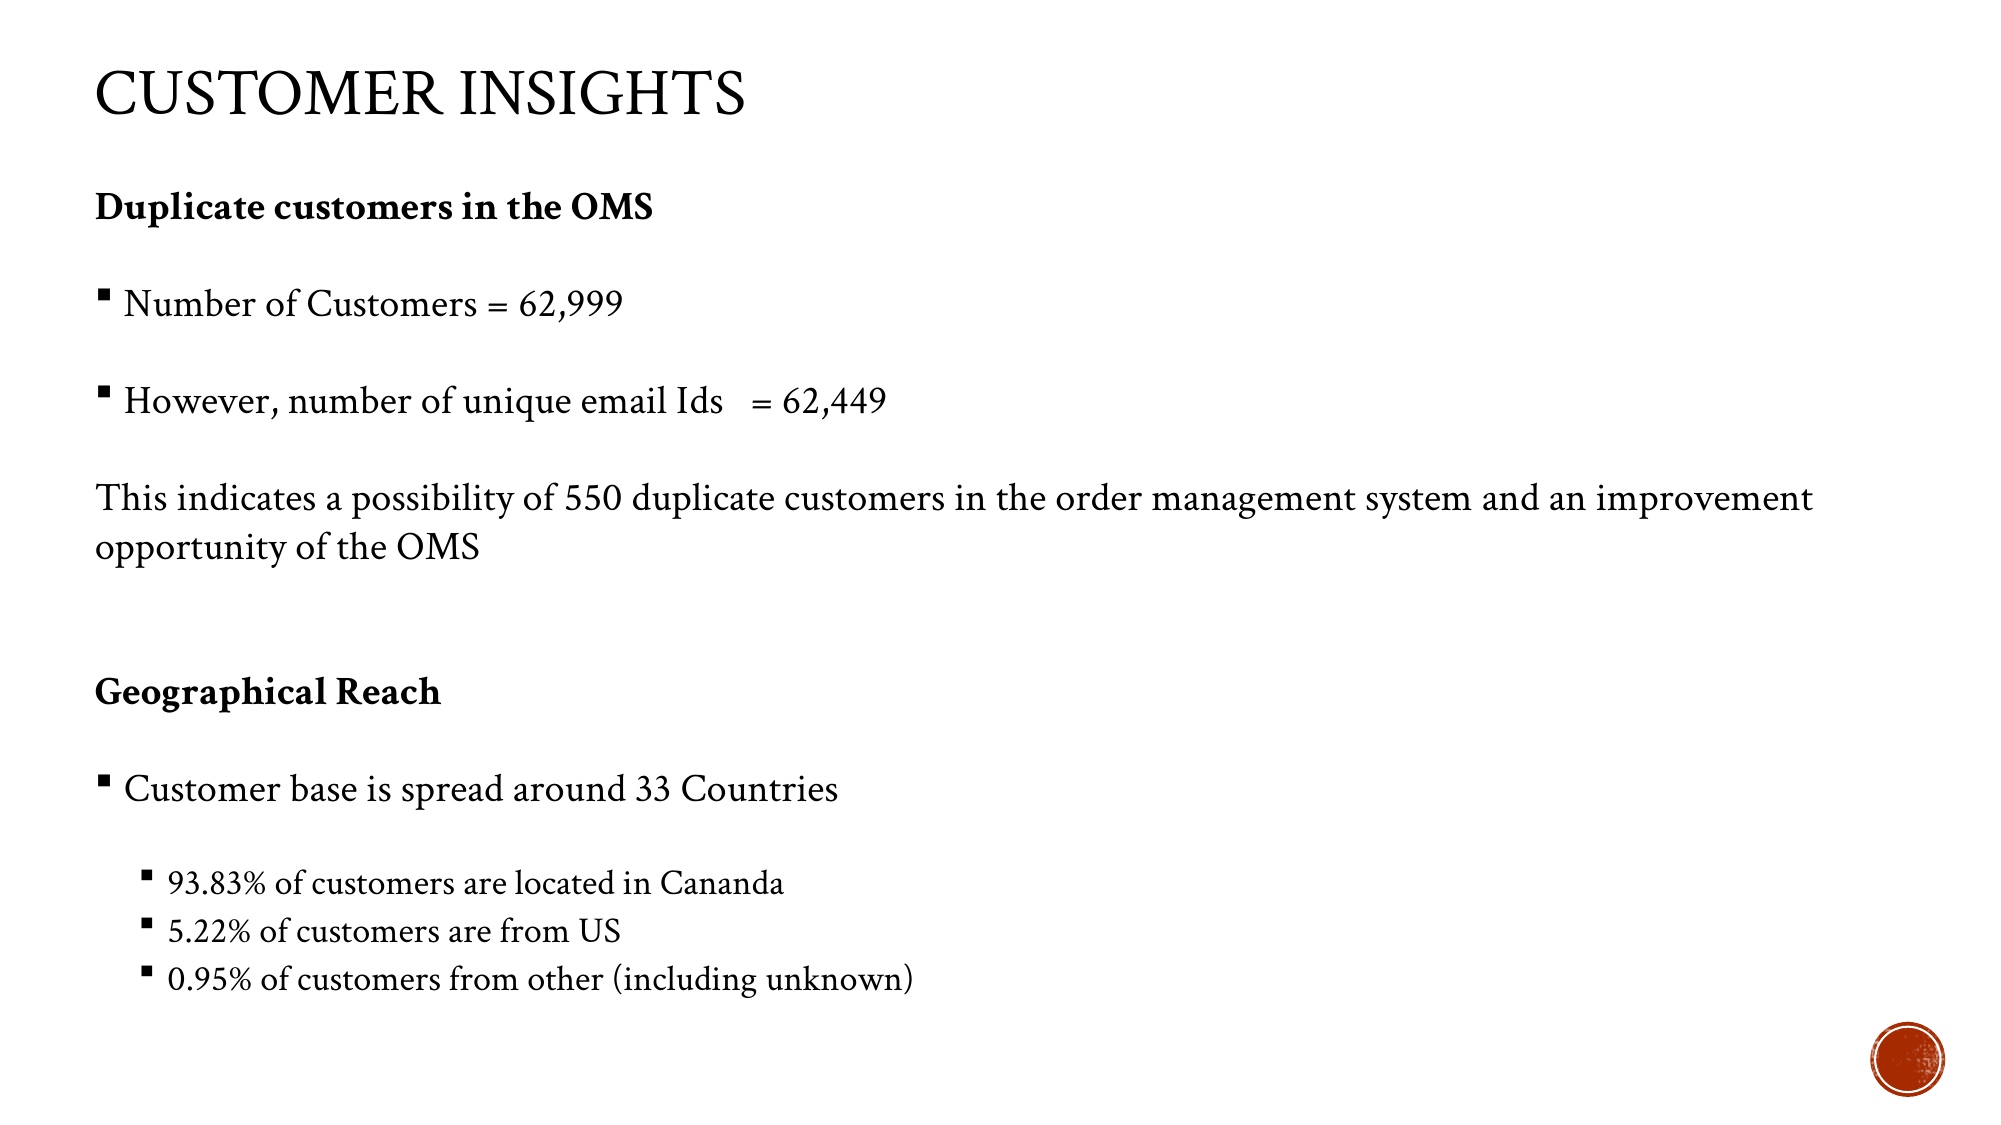

# Customer Insights
Duplicate customers in the OMS

Number of Customers = 62,999

However, number of unique email Ids   = 62,449

This indicates a possibility of 550 duplicate customers in the order management system and an improvement opportunity of the OMS

Geographical Reach

Customer base is spread around 33 Countries

93.83% of customers are located in Cananda
5.22% of customers are from US
0.95% of customers from other (including unknown)